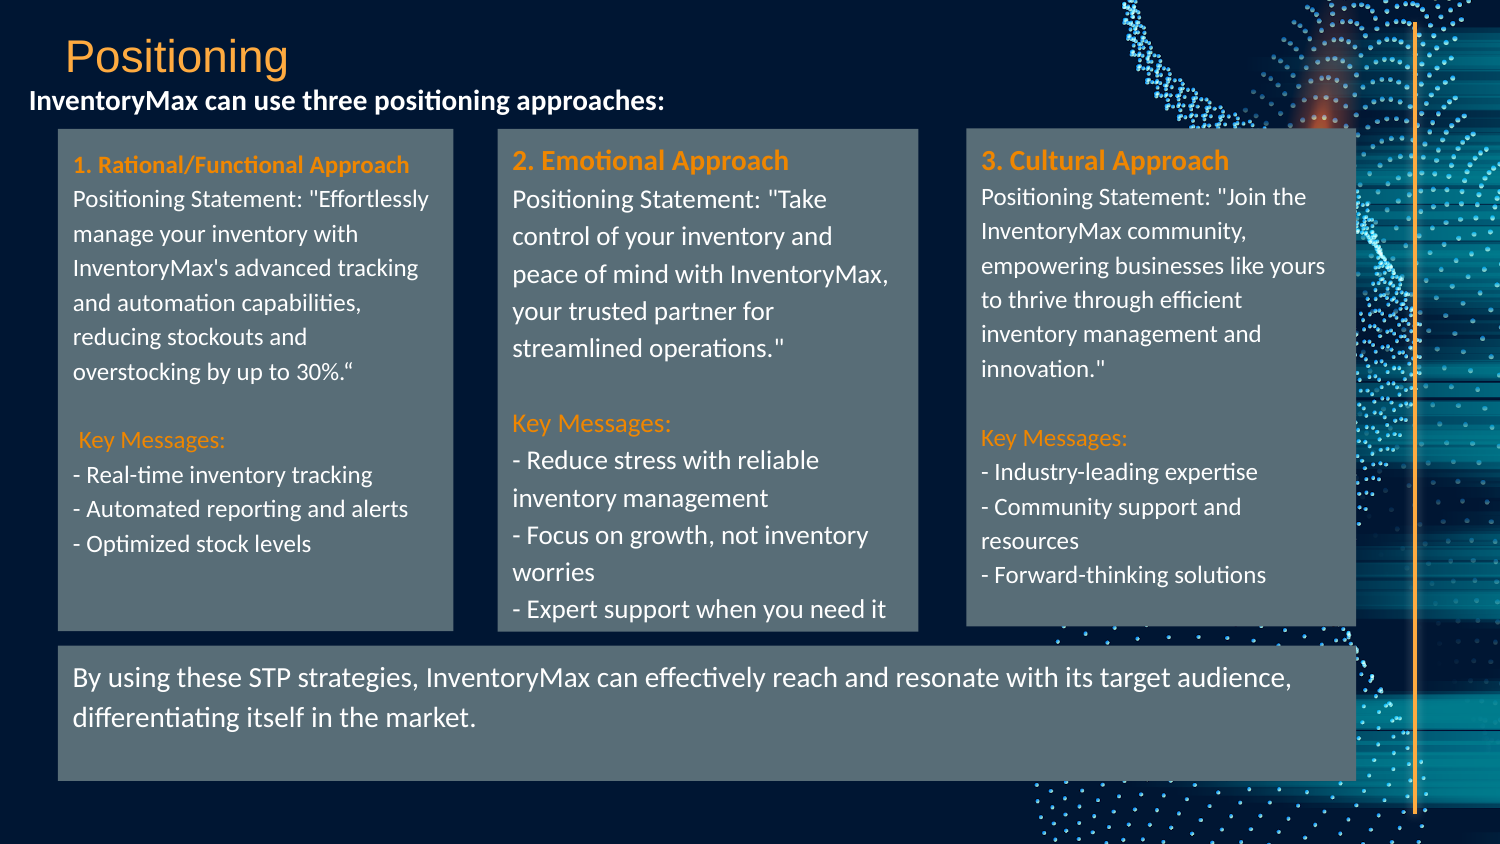

# Positioning
InventoryMax can use three positioning approaches:

3. Cultural Approach
Positioning Statement: "Join the InventoryMax community, empowering businesses like yours to thrive through efficient inventory management and innovation."

Key Messages:
- Industry-leading expertise
- Community support and resources
- Forward-thinking solutions

1. Rational/Functional Approach
Positioning Statement: "Effortlessly manage your inventory with InventoryMax's advanced tracking and automation capabilities, reducing stockouts and overstocking by up to 30%.“

 Key Messages:
- Real-time inventory tracking
- Automated reporting and alerts
- Optimized stock levels

2. Emotional Approach
Positioning Statement: "Take control of your inventory and peace of mind with InventoryMax, your trusted partner for streamlined operations."

Key Messages:
- Reduce stress with reliable inventory management
- Focus on growth, not inventory worries
- Expert support when you need it
By using these STP strategies, InventoryMax can effectively reach and resonate with its target audience, differentiating itself in the market.